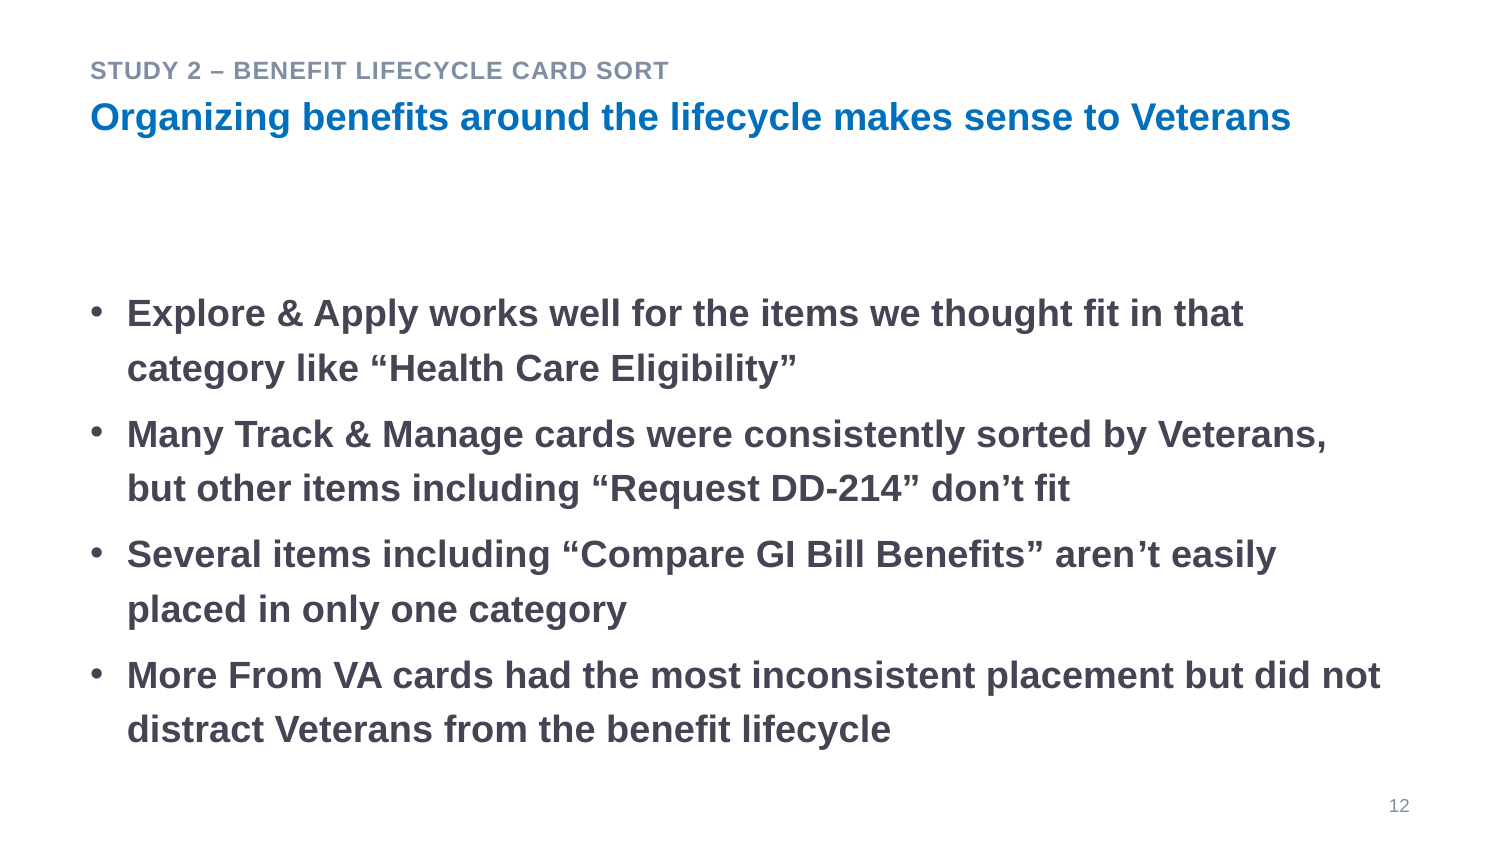

Study 2 – Benefit Lifecycle Card Sort

# Organizing benefits around the lifecycle makes sense to Veterans
Explore & Apply works well for the items we thought fit in that category like “Health Care Eligibility”
Many Track & Manage cards were consistently sorted by Veterans, but other items including “Request DD-214” don’t fit
Several items including “Compare GI Bill Benefits” aren’t easily placed in only one category
More From VA cards had the most inconsistent placement but did not distract Veterans from the benefit lifecycle

12